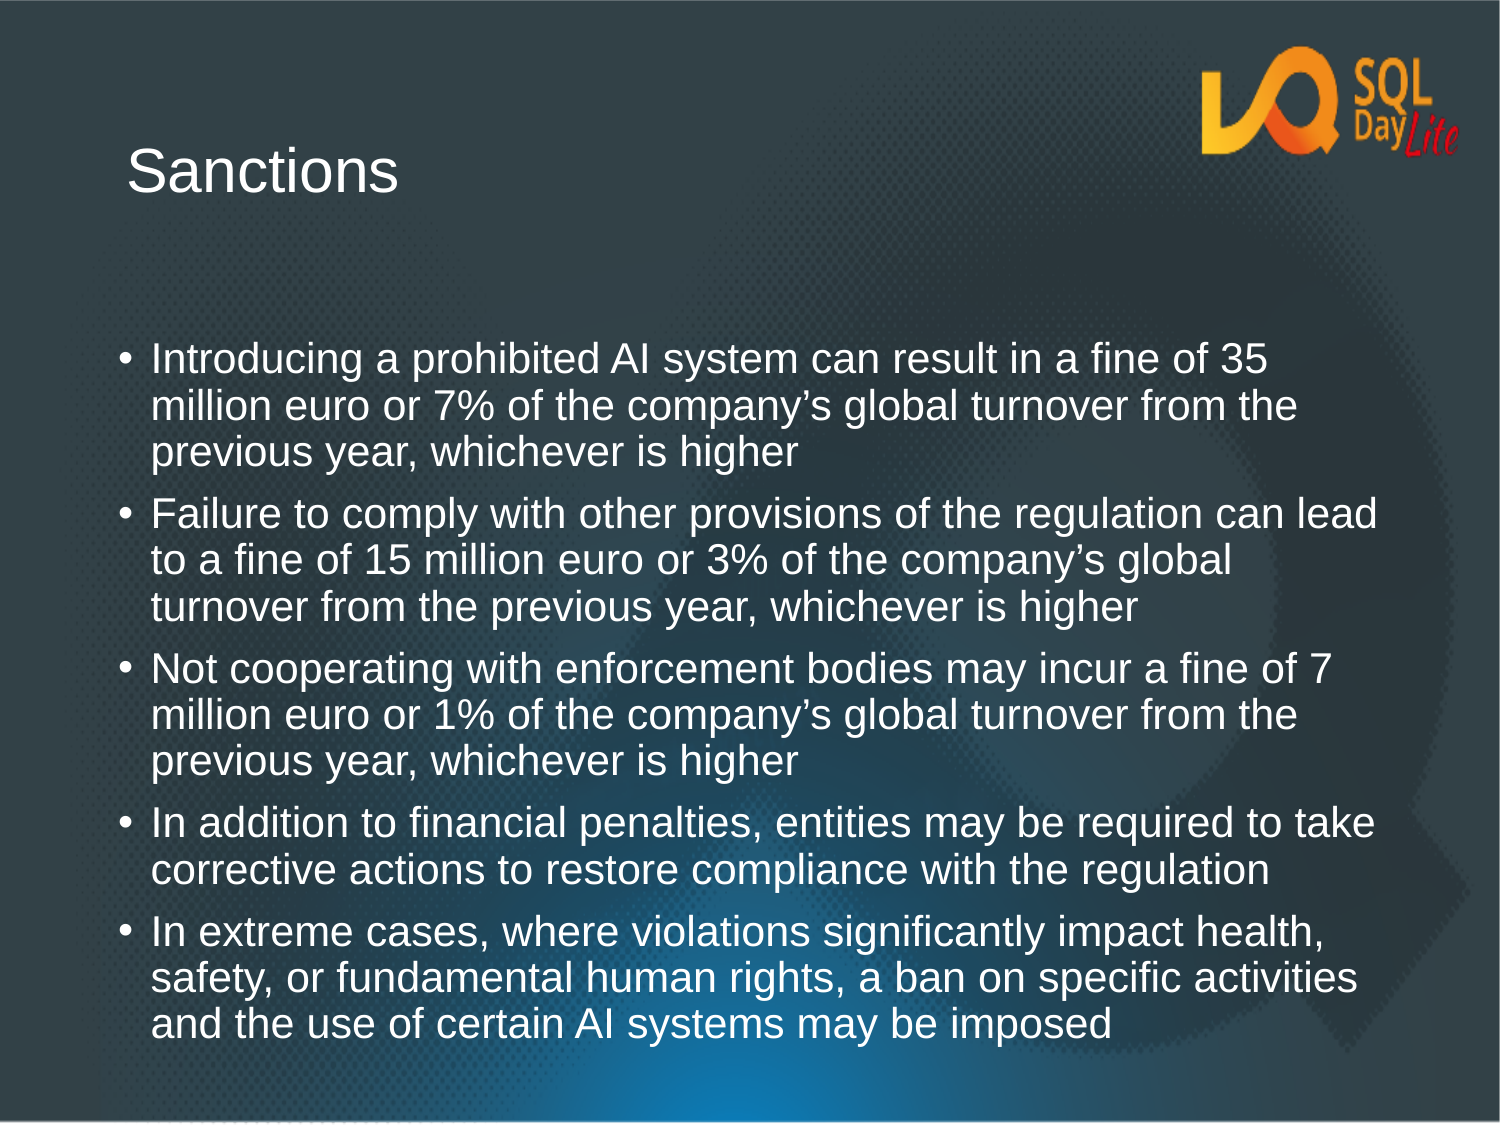

# Sanctions
Introducing a prohibited AI system can result in a fine of 35 million euro or 7% of the company’s global turnover from the previous year, whichever is higher
Failure to comply with other provisions of the regulation can lead to a fine of 15 million euro or 3% of the company’s global turnover from the previous year, whichever is higher
Not cooperating with enforcement bodies may incur a fine of 7 million euro or 1% of the company’s global turnover from the previous year, whichever is higher
In addition to financial penalties, entities may be required to take corrective actions to restore compliance with the regulation
In extreme cases, where violations significantly impact health, safety, or fundamental human rights, a ban on specific activities and the use of certain AI systems may be imposed